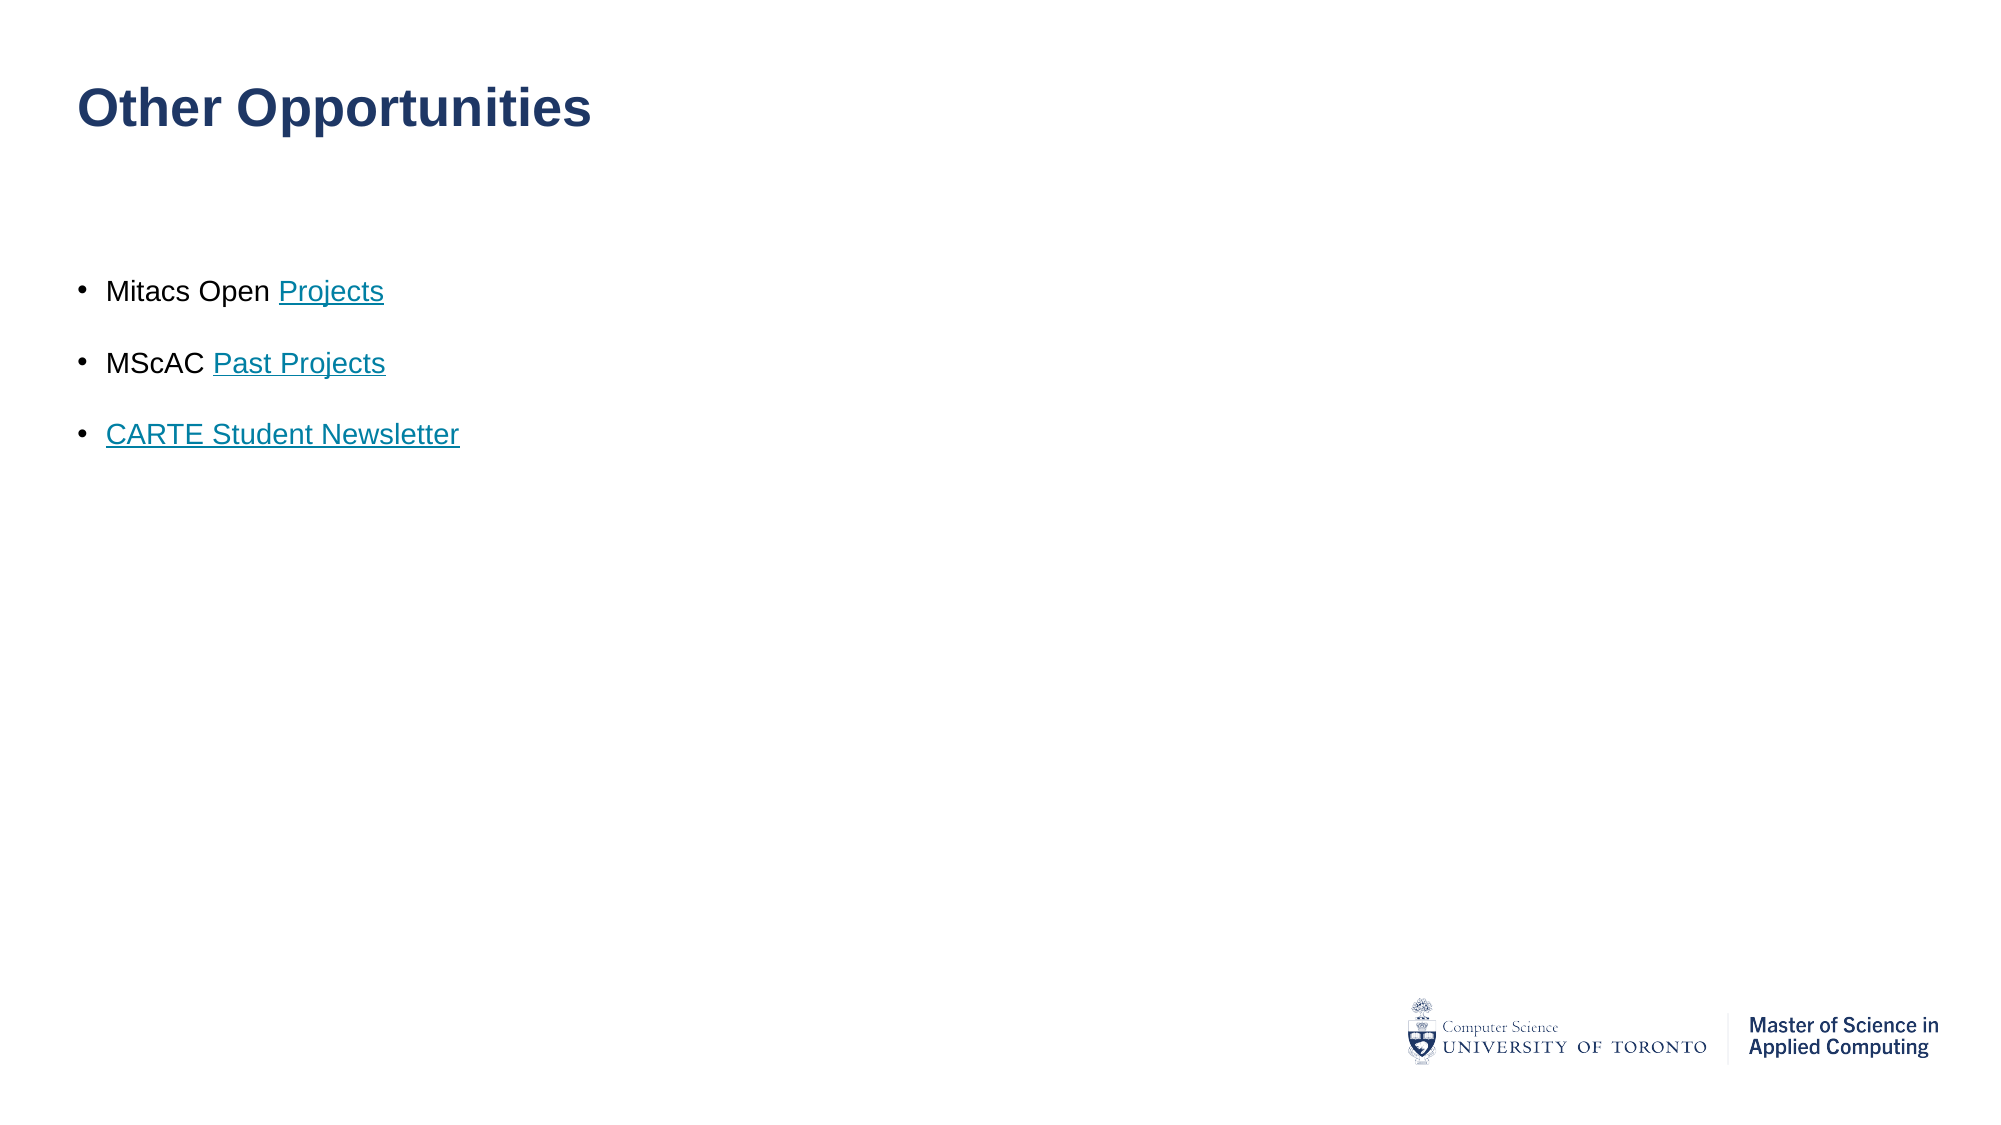

# Other Opportunities
Mitacs Open Projects
MScAC Past Projects
CARTE Student Newsletter